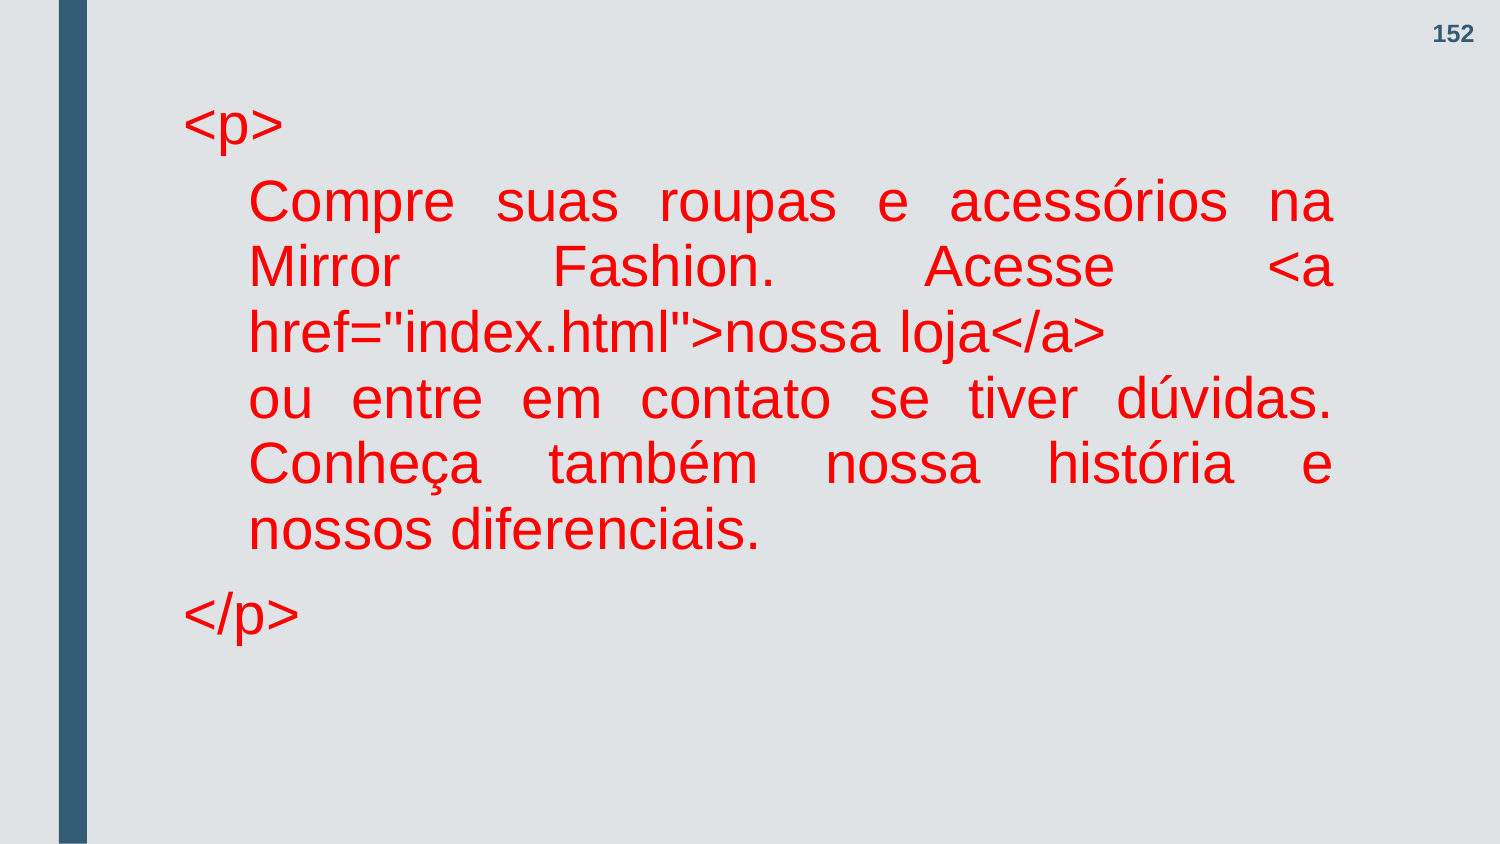

152
<p>
Compre suas roupas e acessórios na Mirror Fashion. Acesse <a href="index.html">nossa loja</a>             ou entre em contato se tiver dúvidas. Conheça também nossa história e nossos diferenciais.
</p>